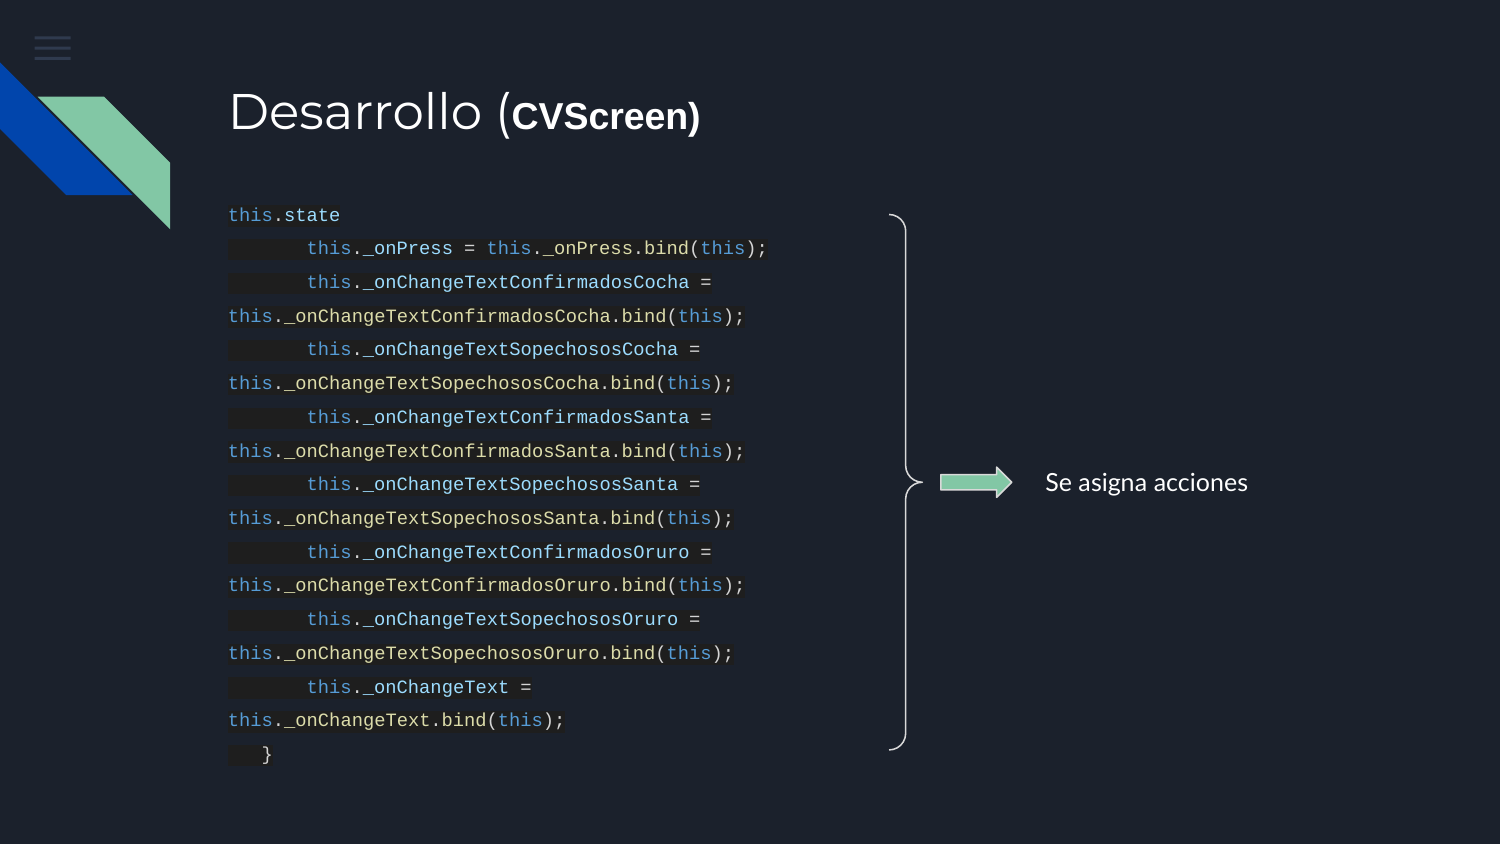

# Desarrollo (CVScreen)
this.state
       this._onPress = this._onPress.bind(this);
       this._onChangeTextConfirmadosCocha = this._onChangeTextConfirmadosCocha.bind(this);
       this._onChangeTextSopechososCocha = this._onChangeTextSopechososCocha.bind(this);
       this._onChangeTextConfirmadosSanta = this._onChangeTextConfirmadosSanta.bind(this);
       this._onChangeTextSopechososSanta = this._onChangeTextSopechososSanta.bind(this);
       this._onChangeTextConfirmadosOruro = this._onChangeTextConfirmadosOruro.bind(this);
       this._onChangeTextSopechososOruro = this._onChangeTextSopechososOruro.bind(this);
       this._onChangeText = this._onChangeText.bind(this);
   }

Se asigna acciones